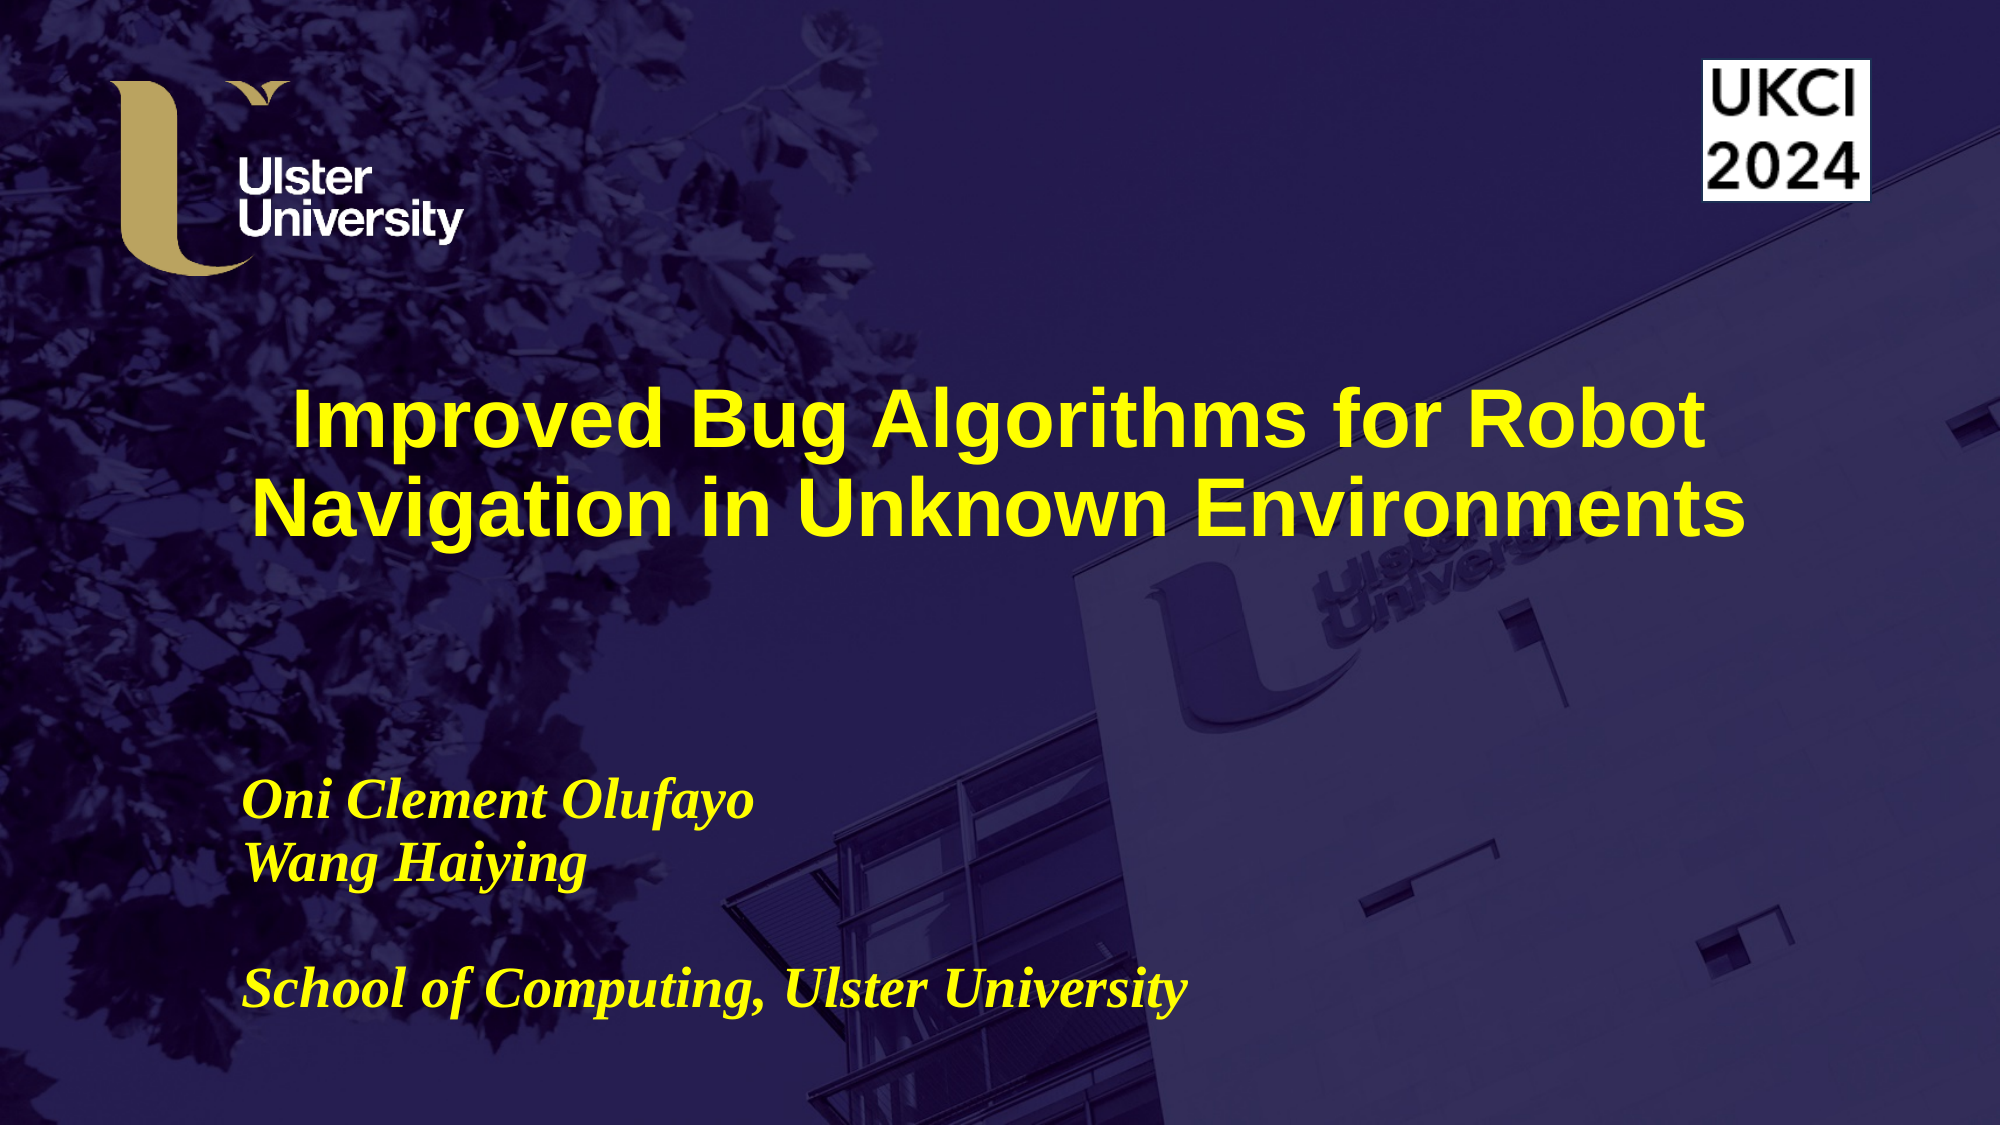

# Improved Bug Algorithms for Robot Navigation in Unknown Environments
Oni Clement Olufayo
Wang Haiying

School of Computing, Ulster University